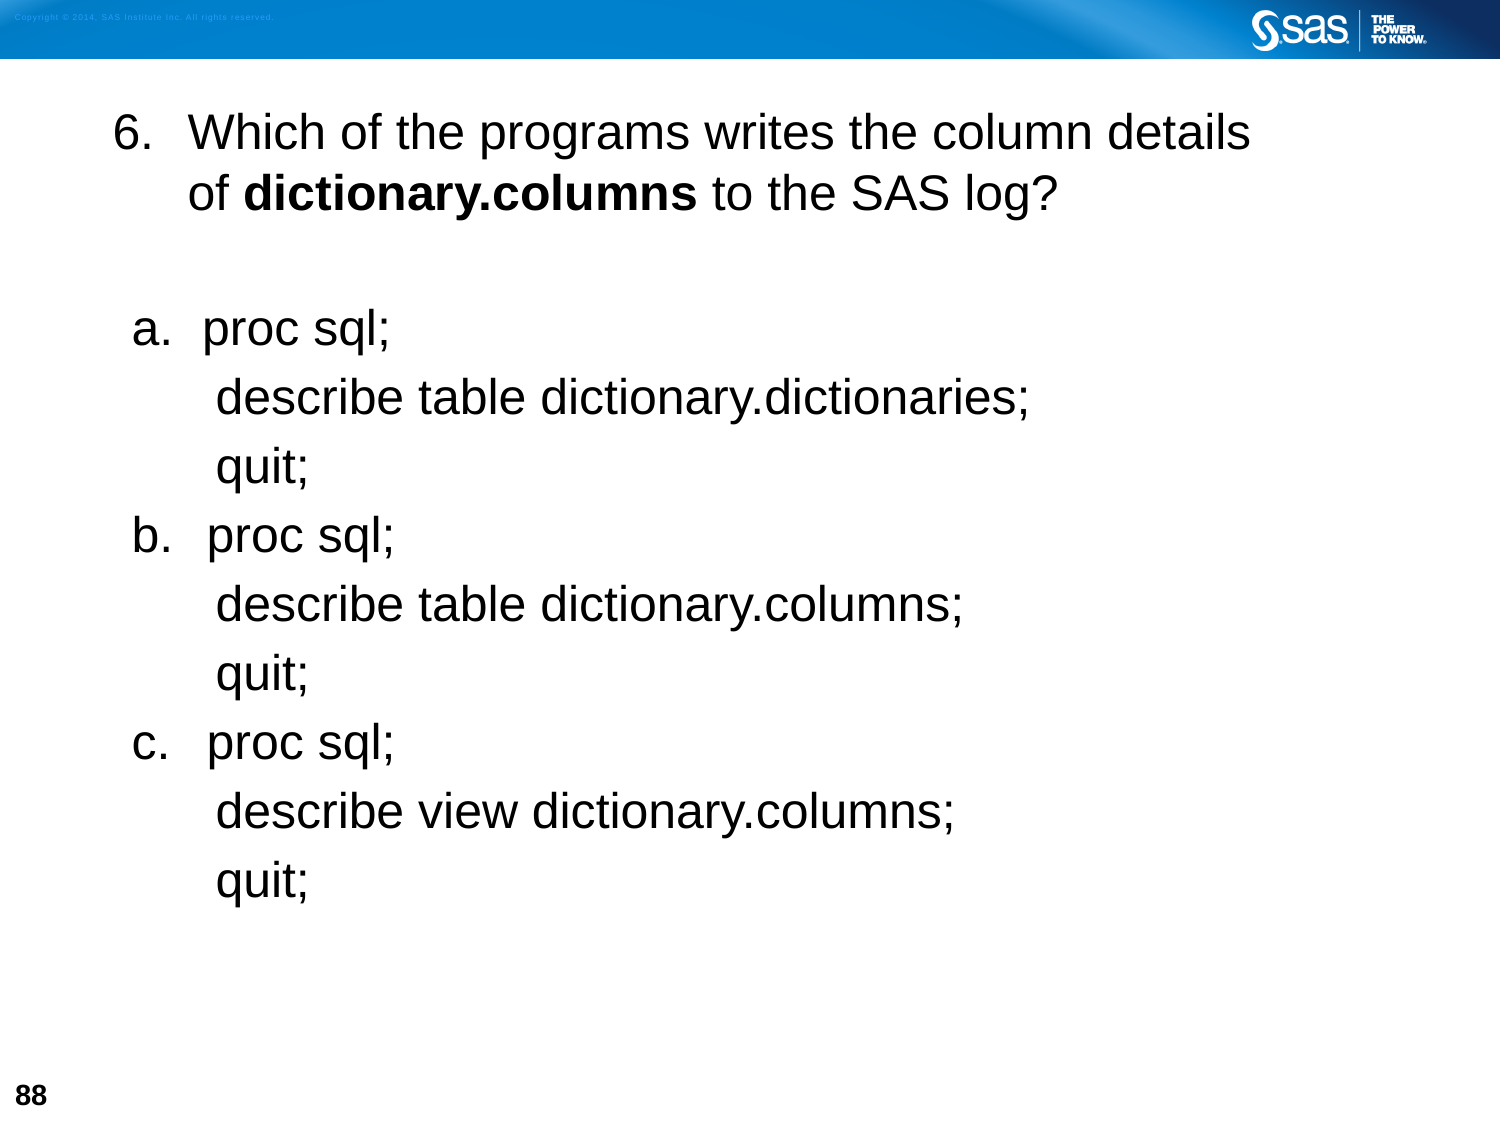

Which of the programs writes the column details
of dictionary.columns to the SAS log?

 proc sql;
      describe table dictionary.dictionaries;
      quit;
proc sql;
      describe table dictionary.columns;
      quit;
proc sql;
      describe view dictionary.columns;
      quit;